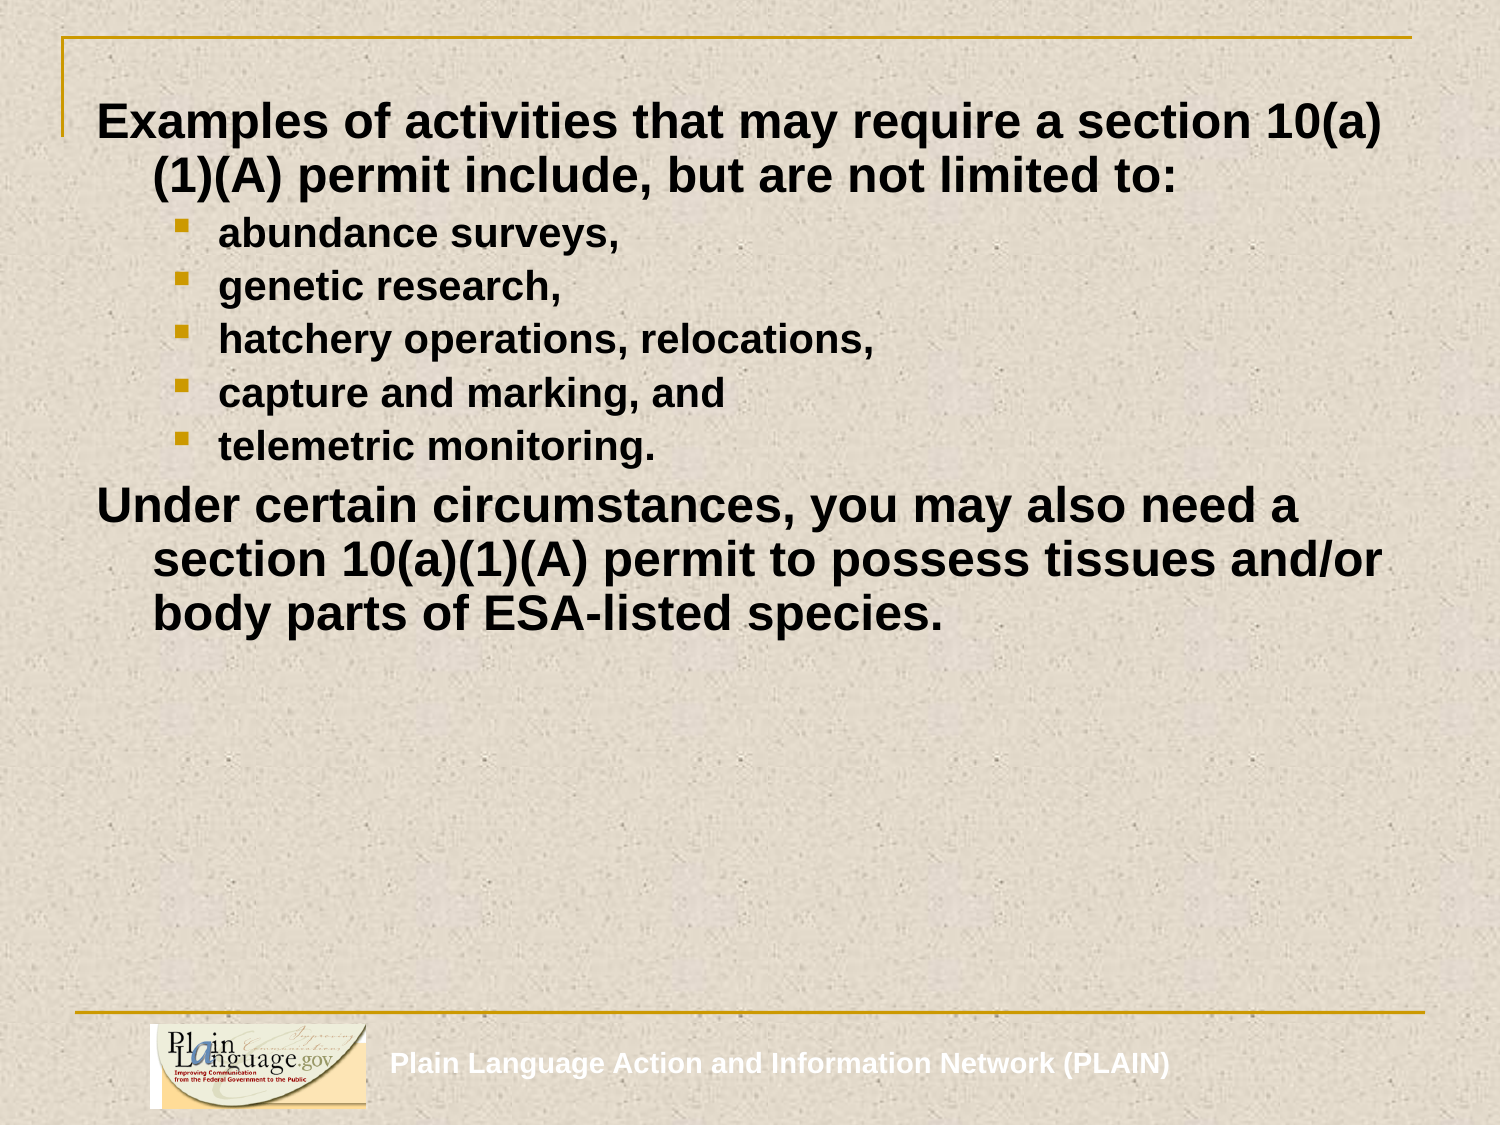

Examples of activities that may require a section 10(a)(1)(A) permit include, but are not limited to:
abundance surveys,
genetic research,
hatchery operations, relocations,
capture and marking, and
telemetric monitoring.
Under certain circumstances, you may also need a section 10(a)(1)(A) permit to possess tissues and/or body parts of ESA-listed species.